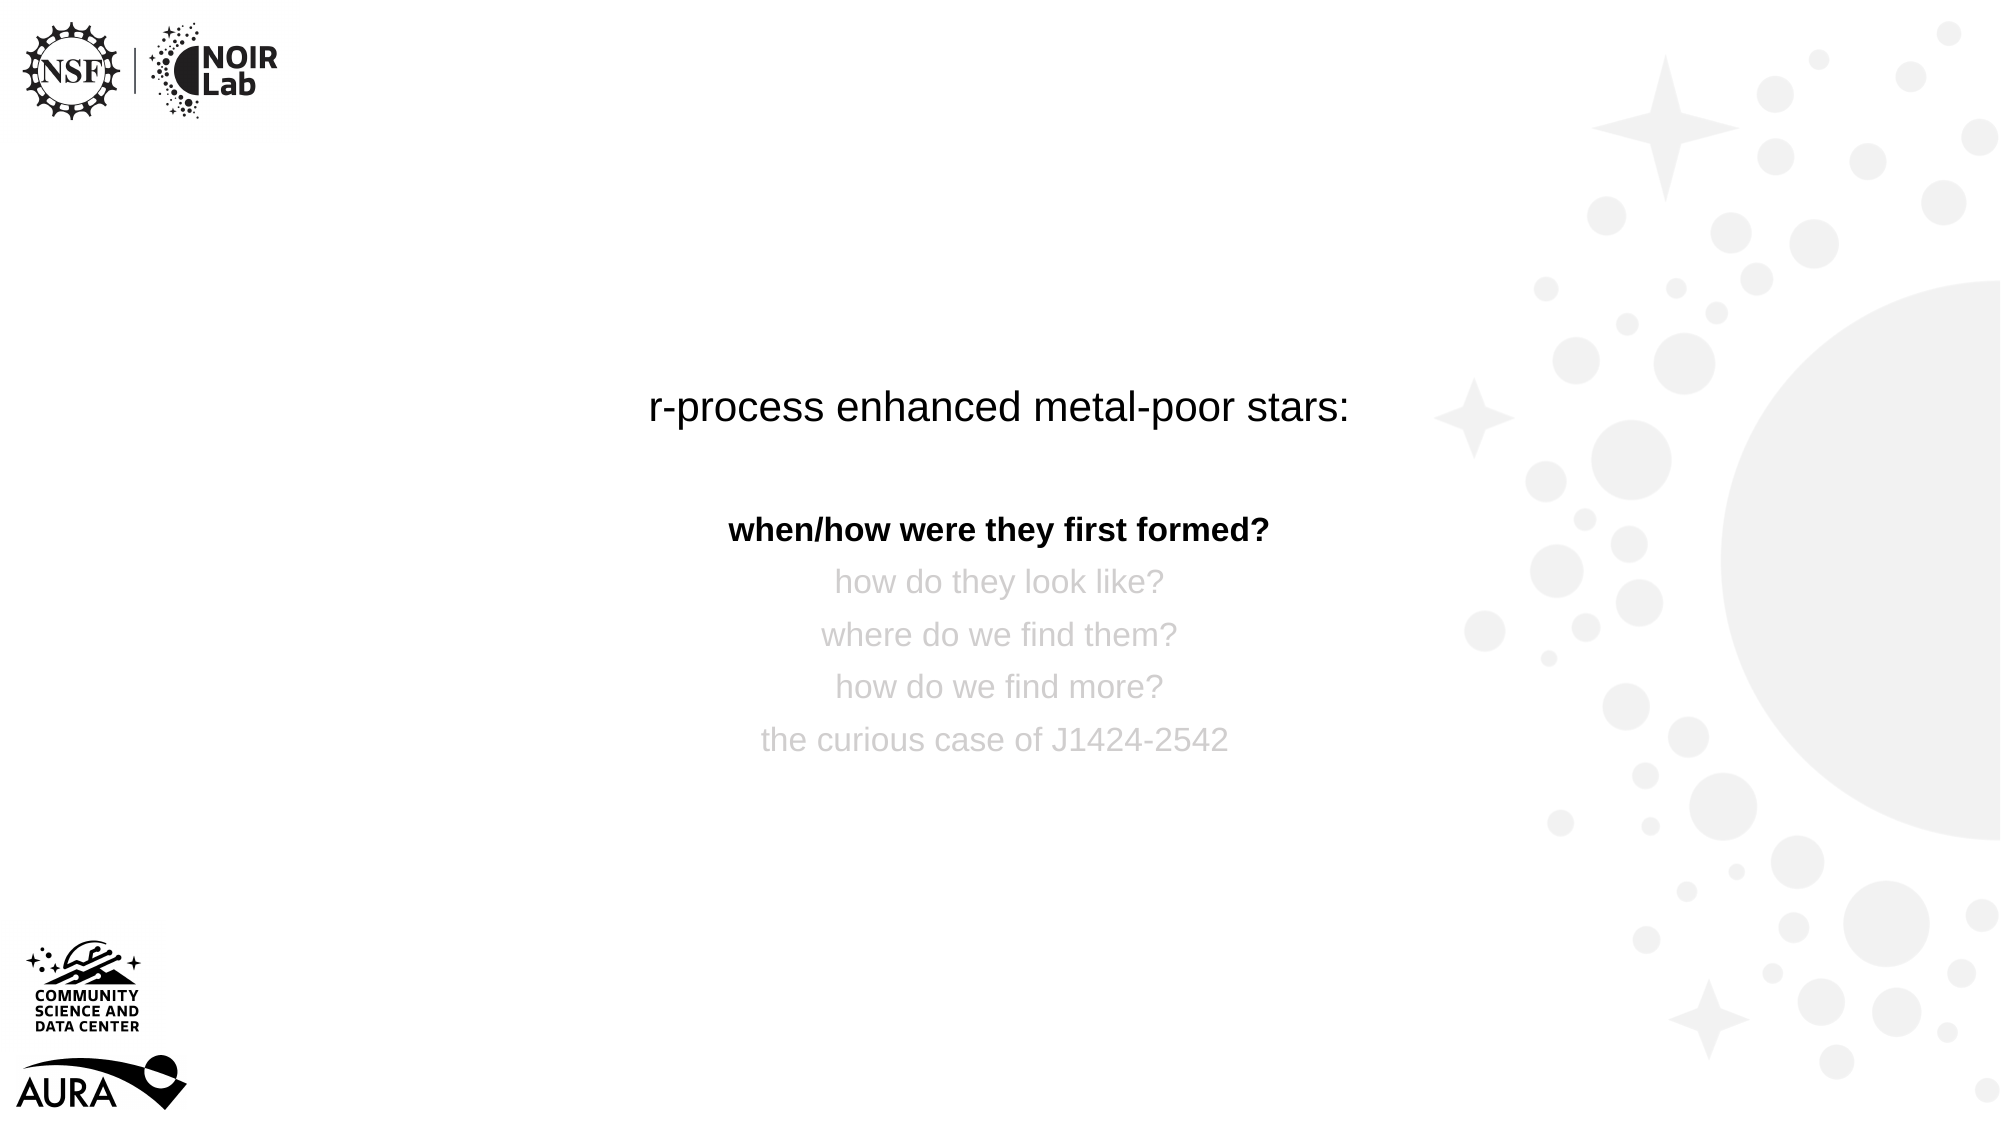

# r-process enhanced metal-poor stars: when/how were they first formed? how do they look like? where do we find them? how do we find more? the curious case of J1424-2542